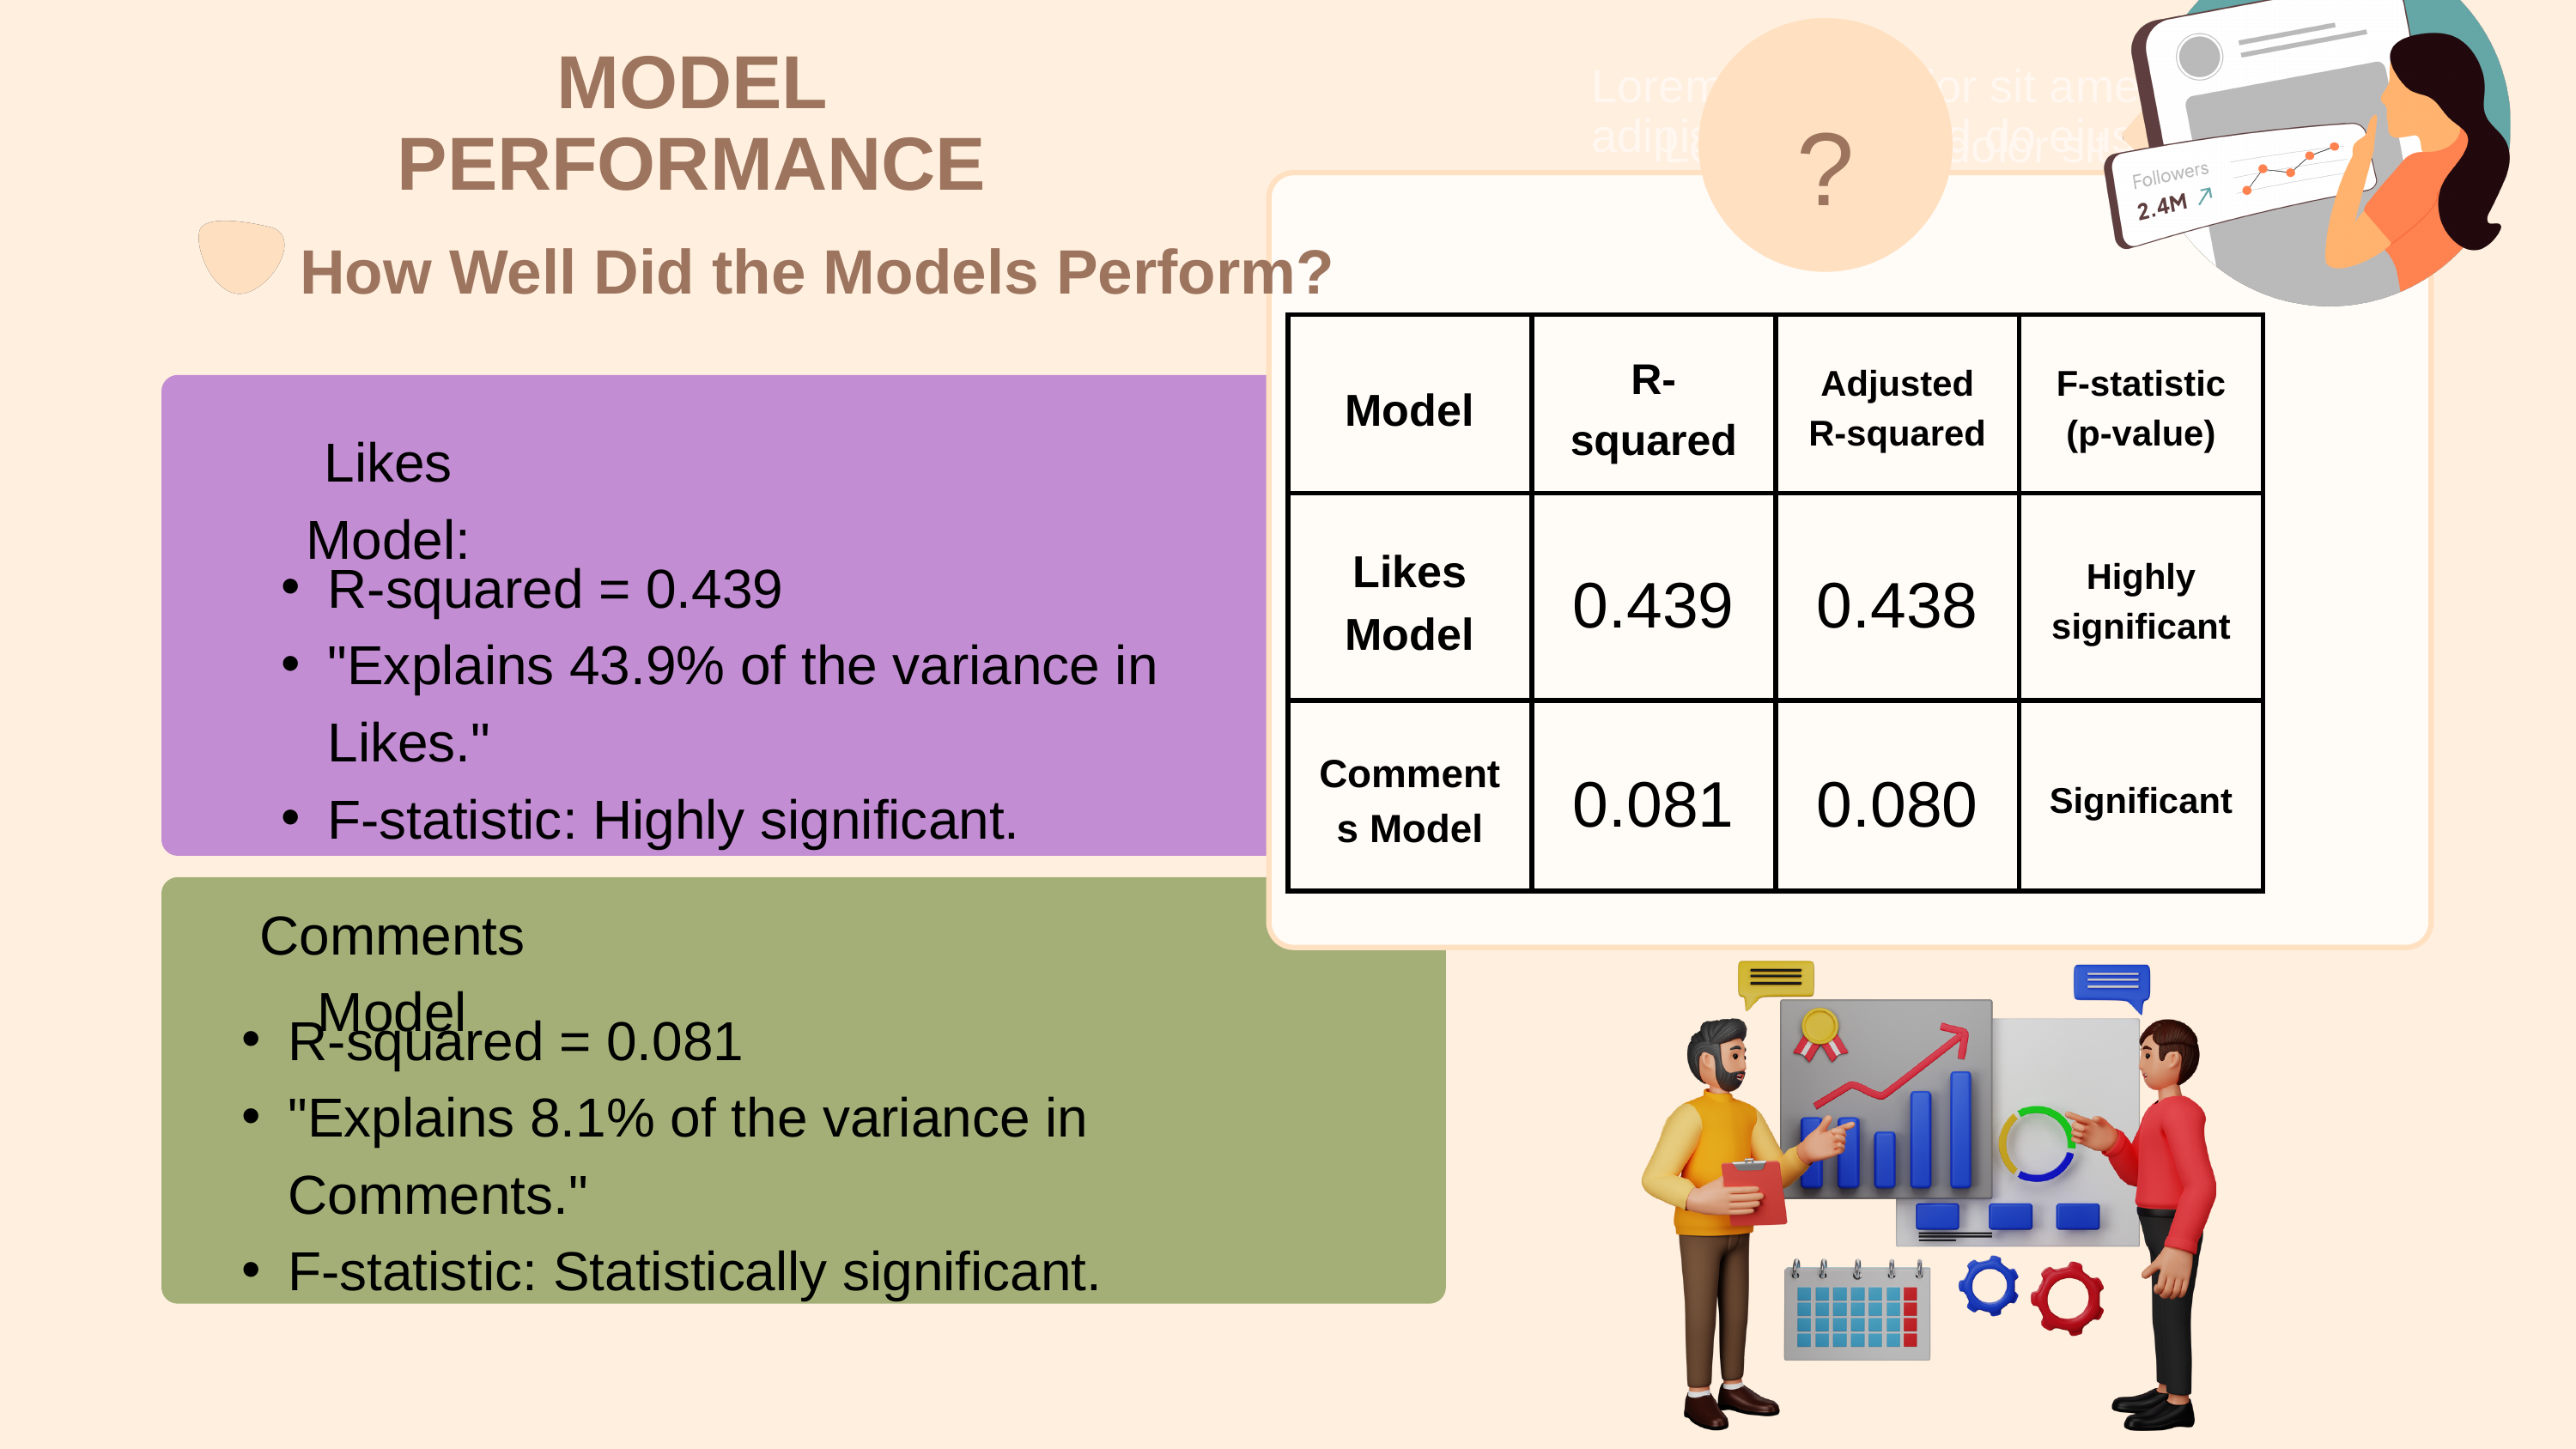

MODEL PERFORMANCE
Lorem ipsum dolor sit amet, consectetur adipiscing elit, sed do eiusmod tempor

Lorem ipsum dolor sit amet, consectetur adipiscing elit, sed do eiusmod tempor
?

How Well Did the Models Perform?
| Model | R-squared | Adjusted R-squared | F-statistic (p-value) |
| --- | --- | --- | --- |
| Likes Model | 0.439 | 0.438 | Highly significant |
| Comments Model | 0.081 | 0.080 | Significant |

Likes Model:
R-squared = 0.439
"Explains 43.9% of the variance in Likes."
F-statistic: Highly significant.

Comments Model

R-squared = 0.081
"Explains 8.1% of the variance in Comments."
F-statistic: Statistically significant.